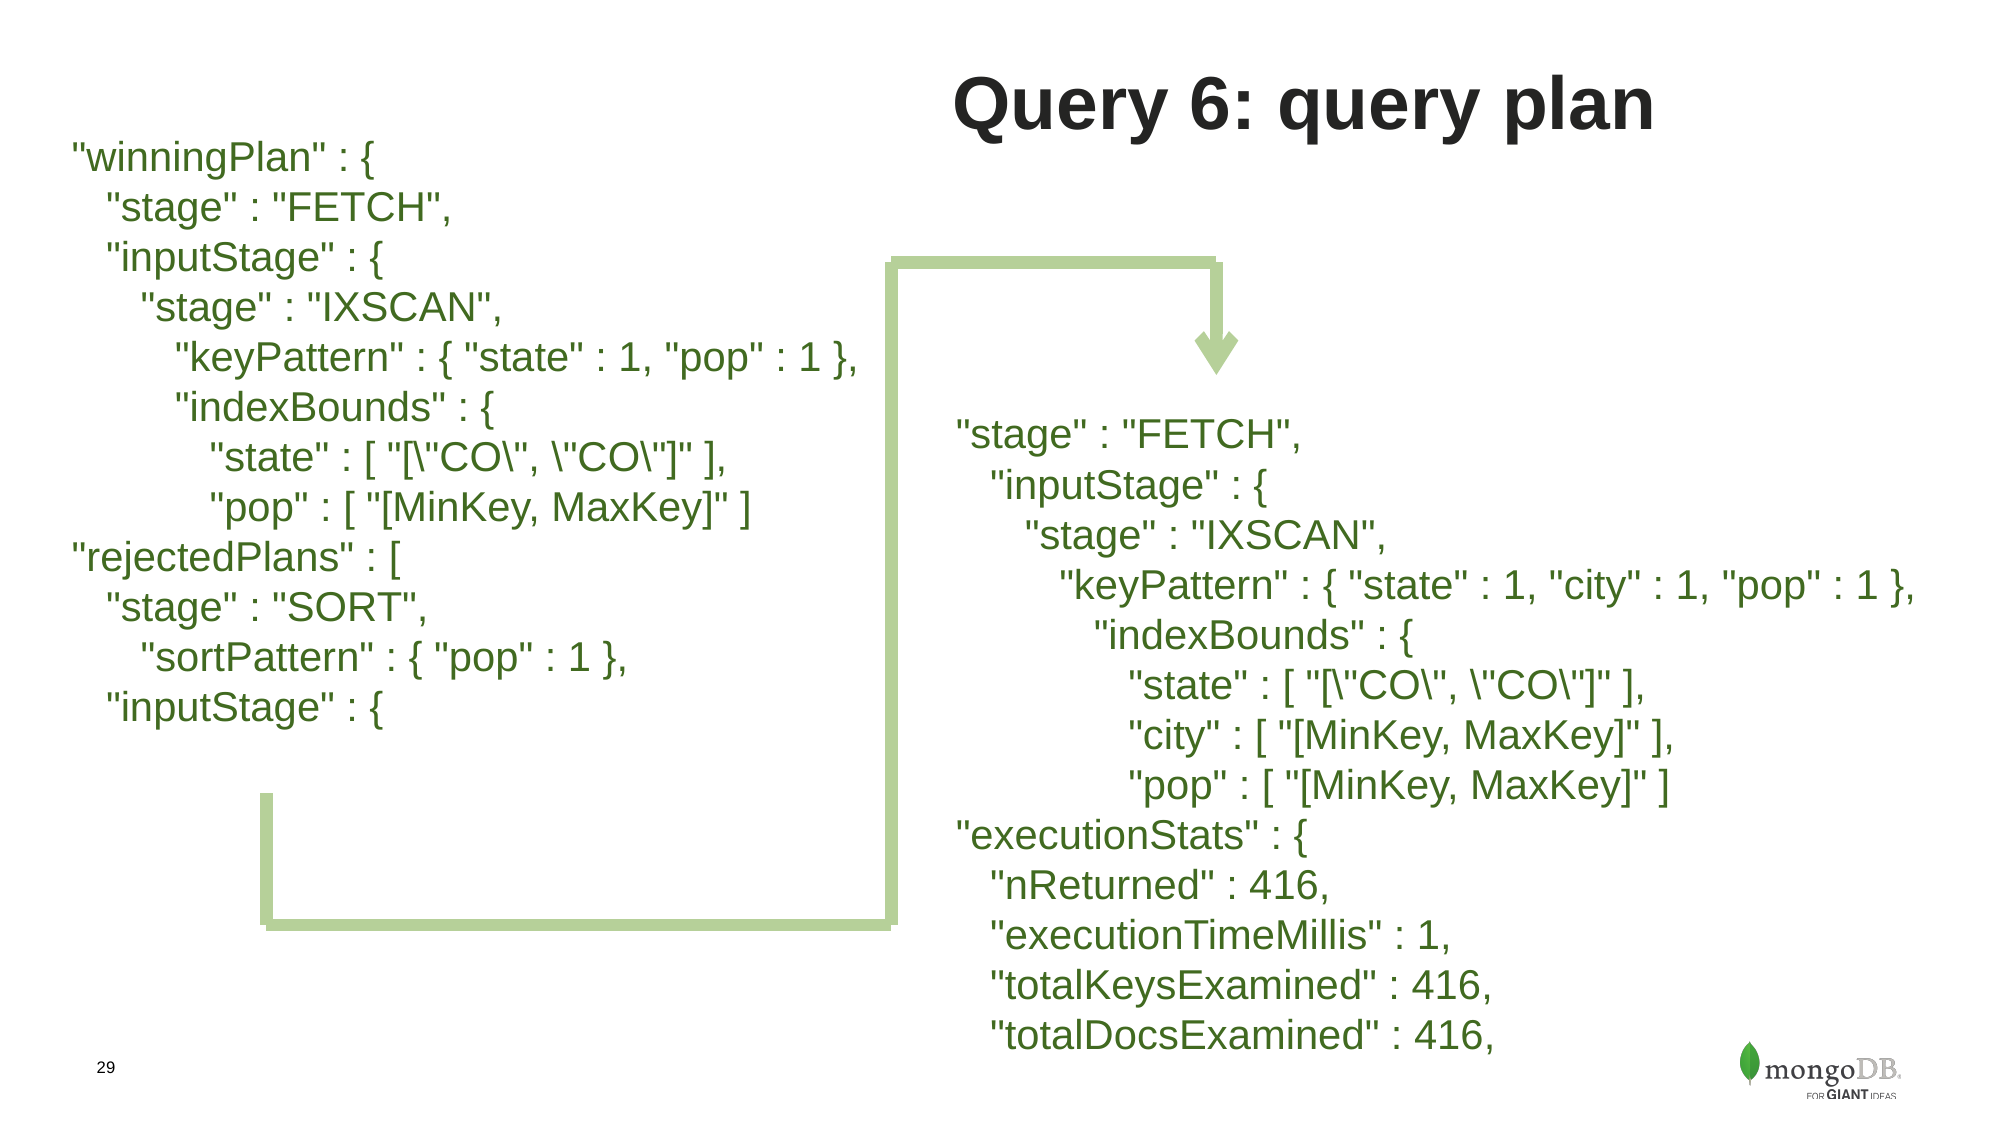

# Query 6: query plan
"winningPlan" : {
   "stage" : "FETCH",
   "inputStage" : {
      "stage" : "IXSCAN",
         "keyPattern" : { "state" : 1, "pop" : 1 },
         "indexBounds" : {
            "state" : [ "[\"CO\", \"CO\"]" ],
            "pop" : [ "[MinKey, MaxKey]" ]
"rejectedPlans" : [
   "stage" : "SORT",
      "sortPattern" : { "pop" : 1 },
   "inputStage" : {

"stage" : "FETCH",
   "inputStage" : {
      "stage" : "IXSCAN",
         "keyPattern" : { "state" : 1, "city" : 1, "pop" : 1 },
            "indexBounds" : {
               "state" : [ "[\"CO\", \"CO\"]" ],
               "city" : [ "[MinKey, MaxKey]" ],
               "pop" : [ "[MinKey, MaxKey]" ]
"executionStats" : {
   "nReturned" : 416,
   "executionTimeMillis" : 1,
   "totalKeysExamined" : 416,
   "totalDocsExamined" : 416,